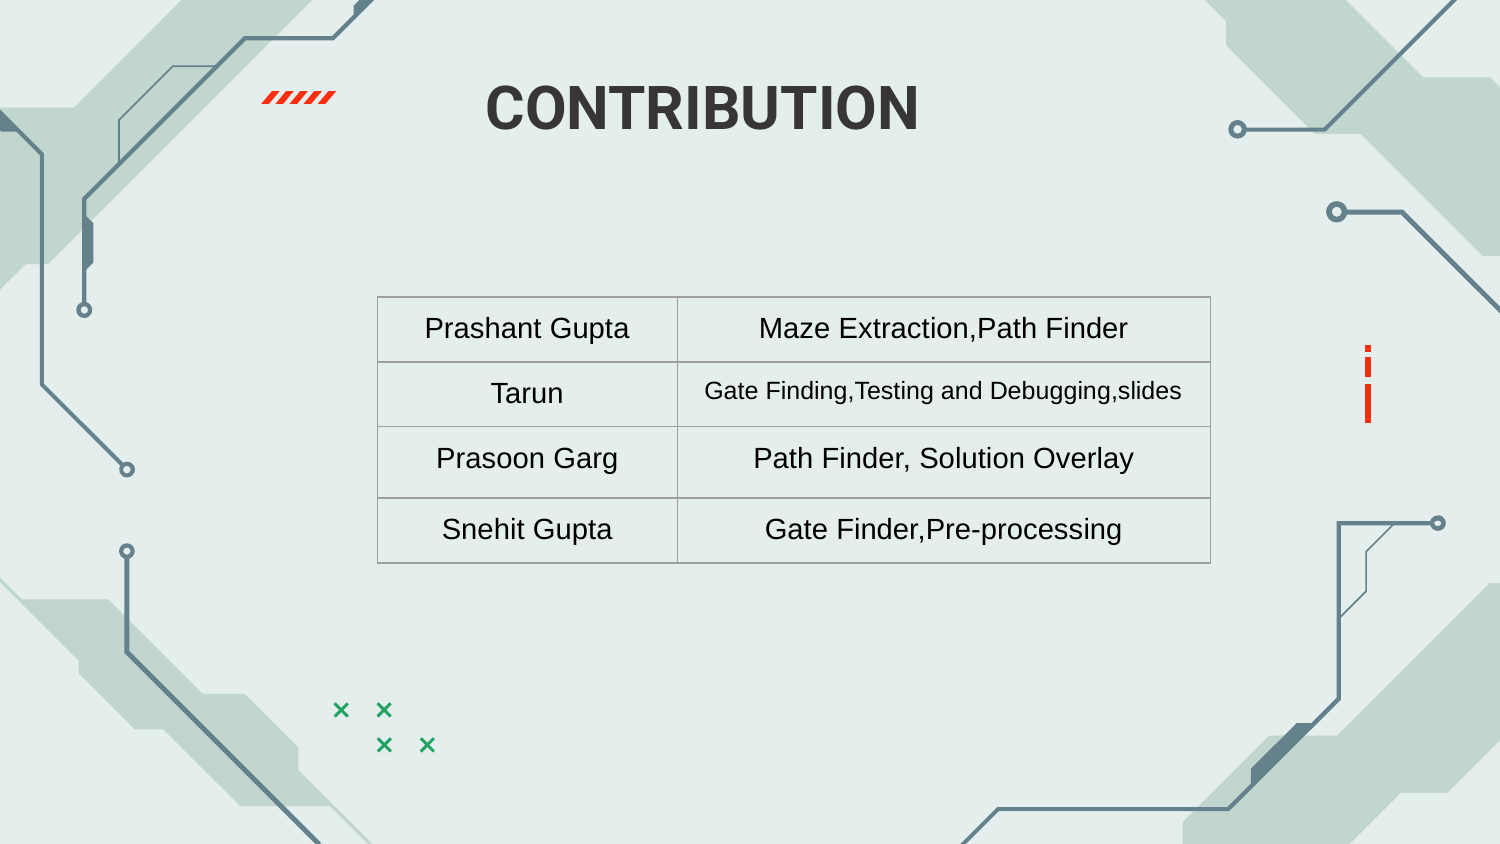

CONTRIBUTION
| Prashant Gupta | Maze Extraction,Path Finder |
| --- | --- |
| Tarun | Gate Finding,Testing and Debugging,slides |
| Prasoon Garg | Path Finder, Solution Overlay |
| Snehit Gupta | Gate Finder,Pre-processing |